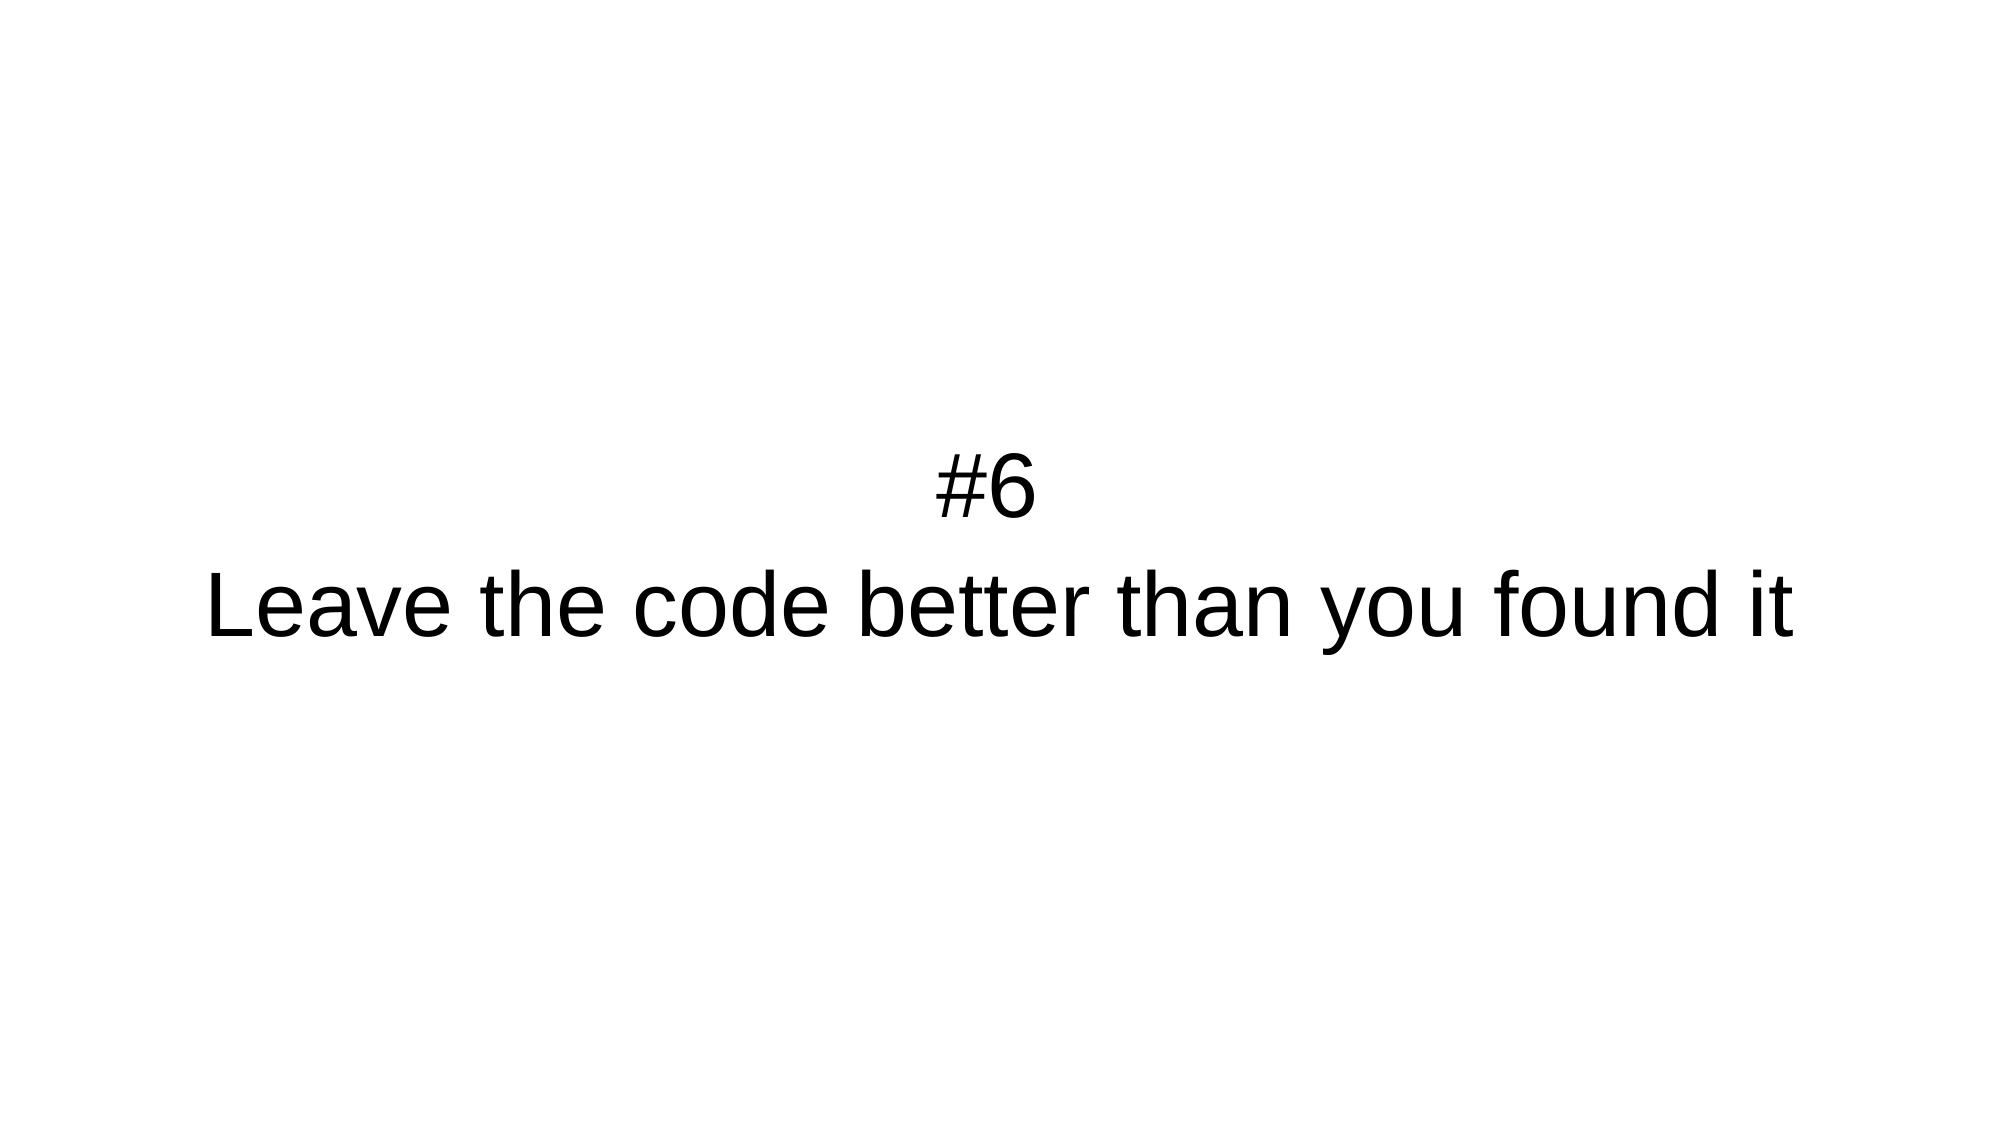

#

#6
Leave the code better than you found it